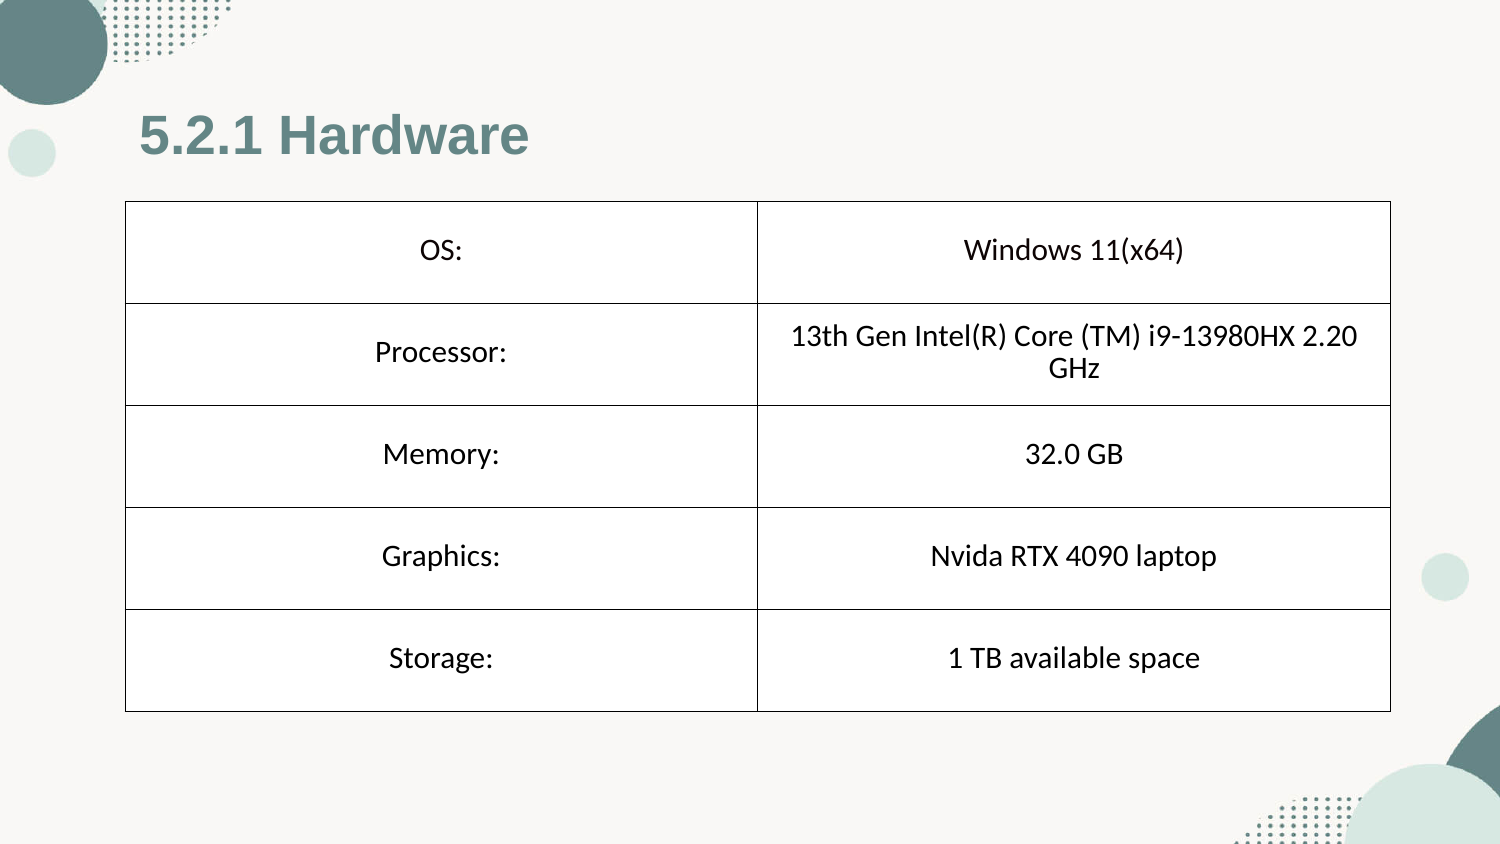

5.2.1 Hardware
| OS: | Windows 11(x64) |
| --- | --- |
| Processor: | 13th Gen Intel(R) Core (TM) i9-13980HX 2.20 GHz |
| Memory: | 32.0 GB |
| Graphics: | Nvida RTX 4090 laptop |
| Storage: | 1 TB available space |